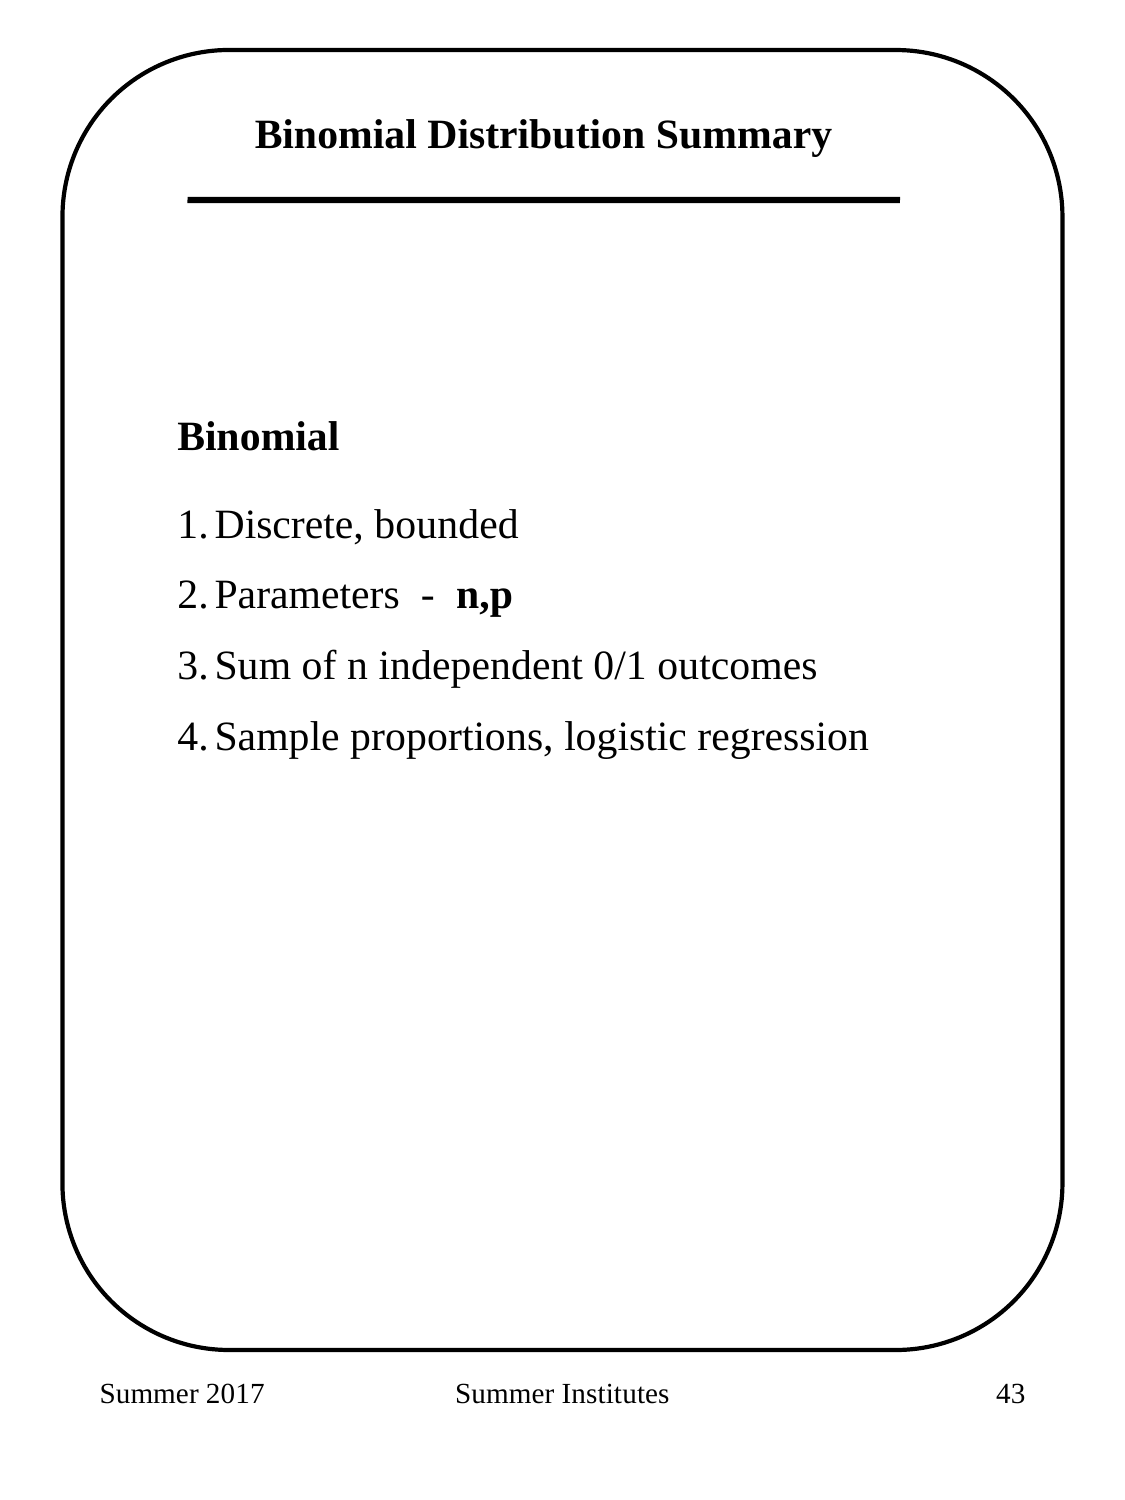

Binomial Distribution Summary

Binomial
1.	Discrete, bounded
2.	Parameters  -  n,p
3.	Sum of n independent 0/1 outcomes
4.	Sample proportions, logistic regression
Summer 2017
Summer Institutes
43